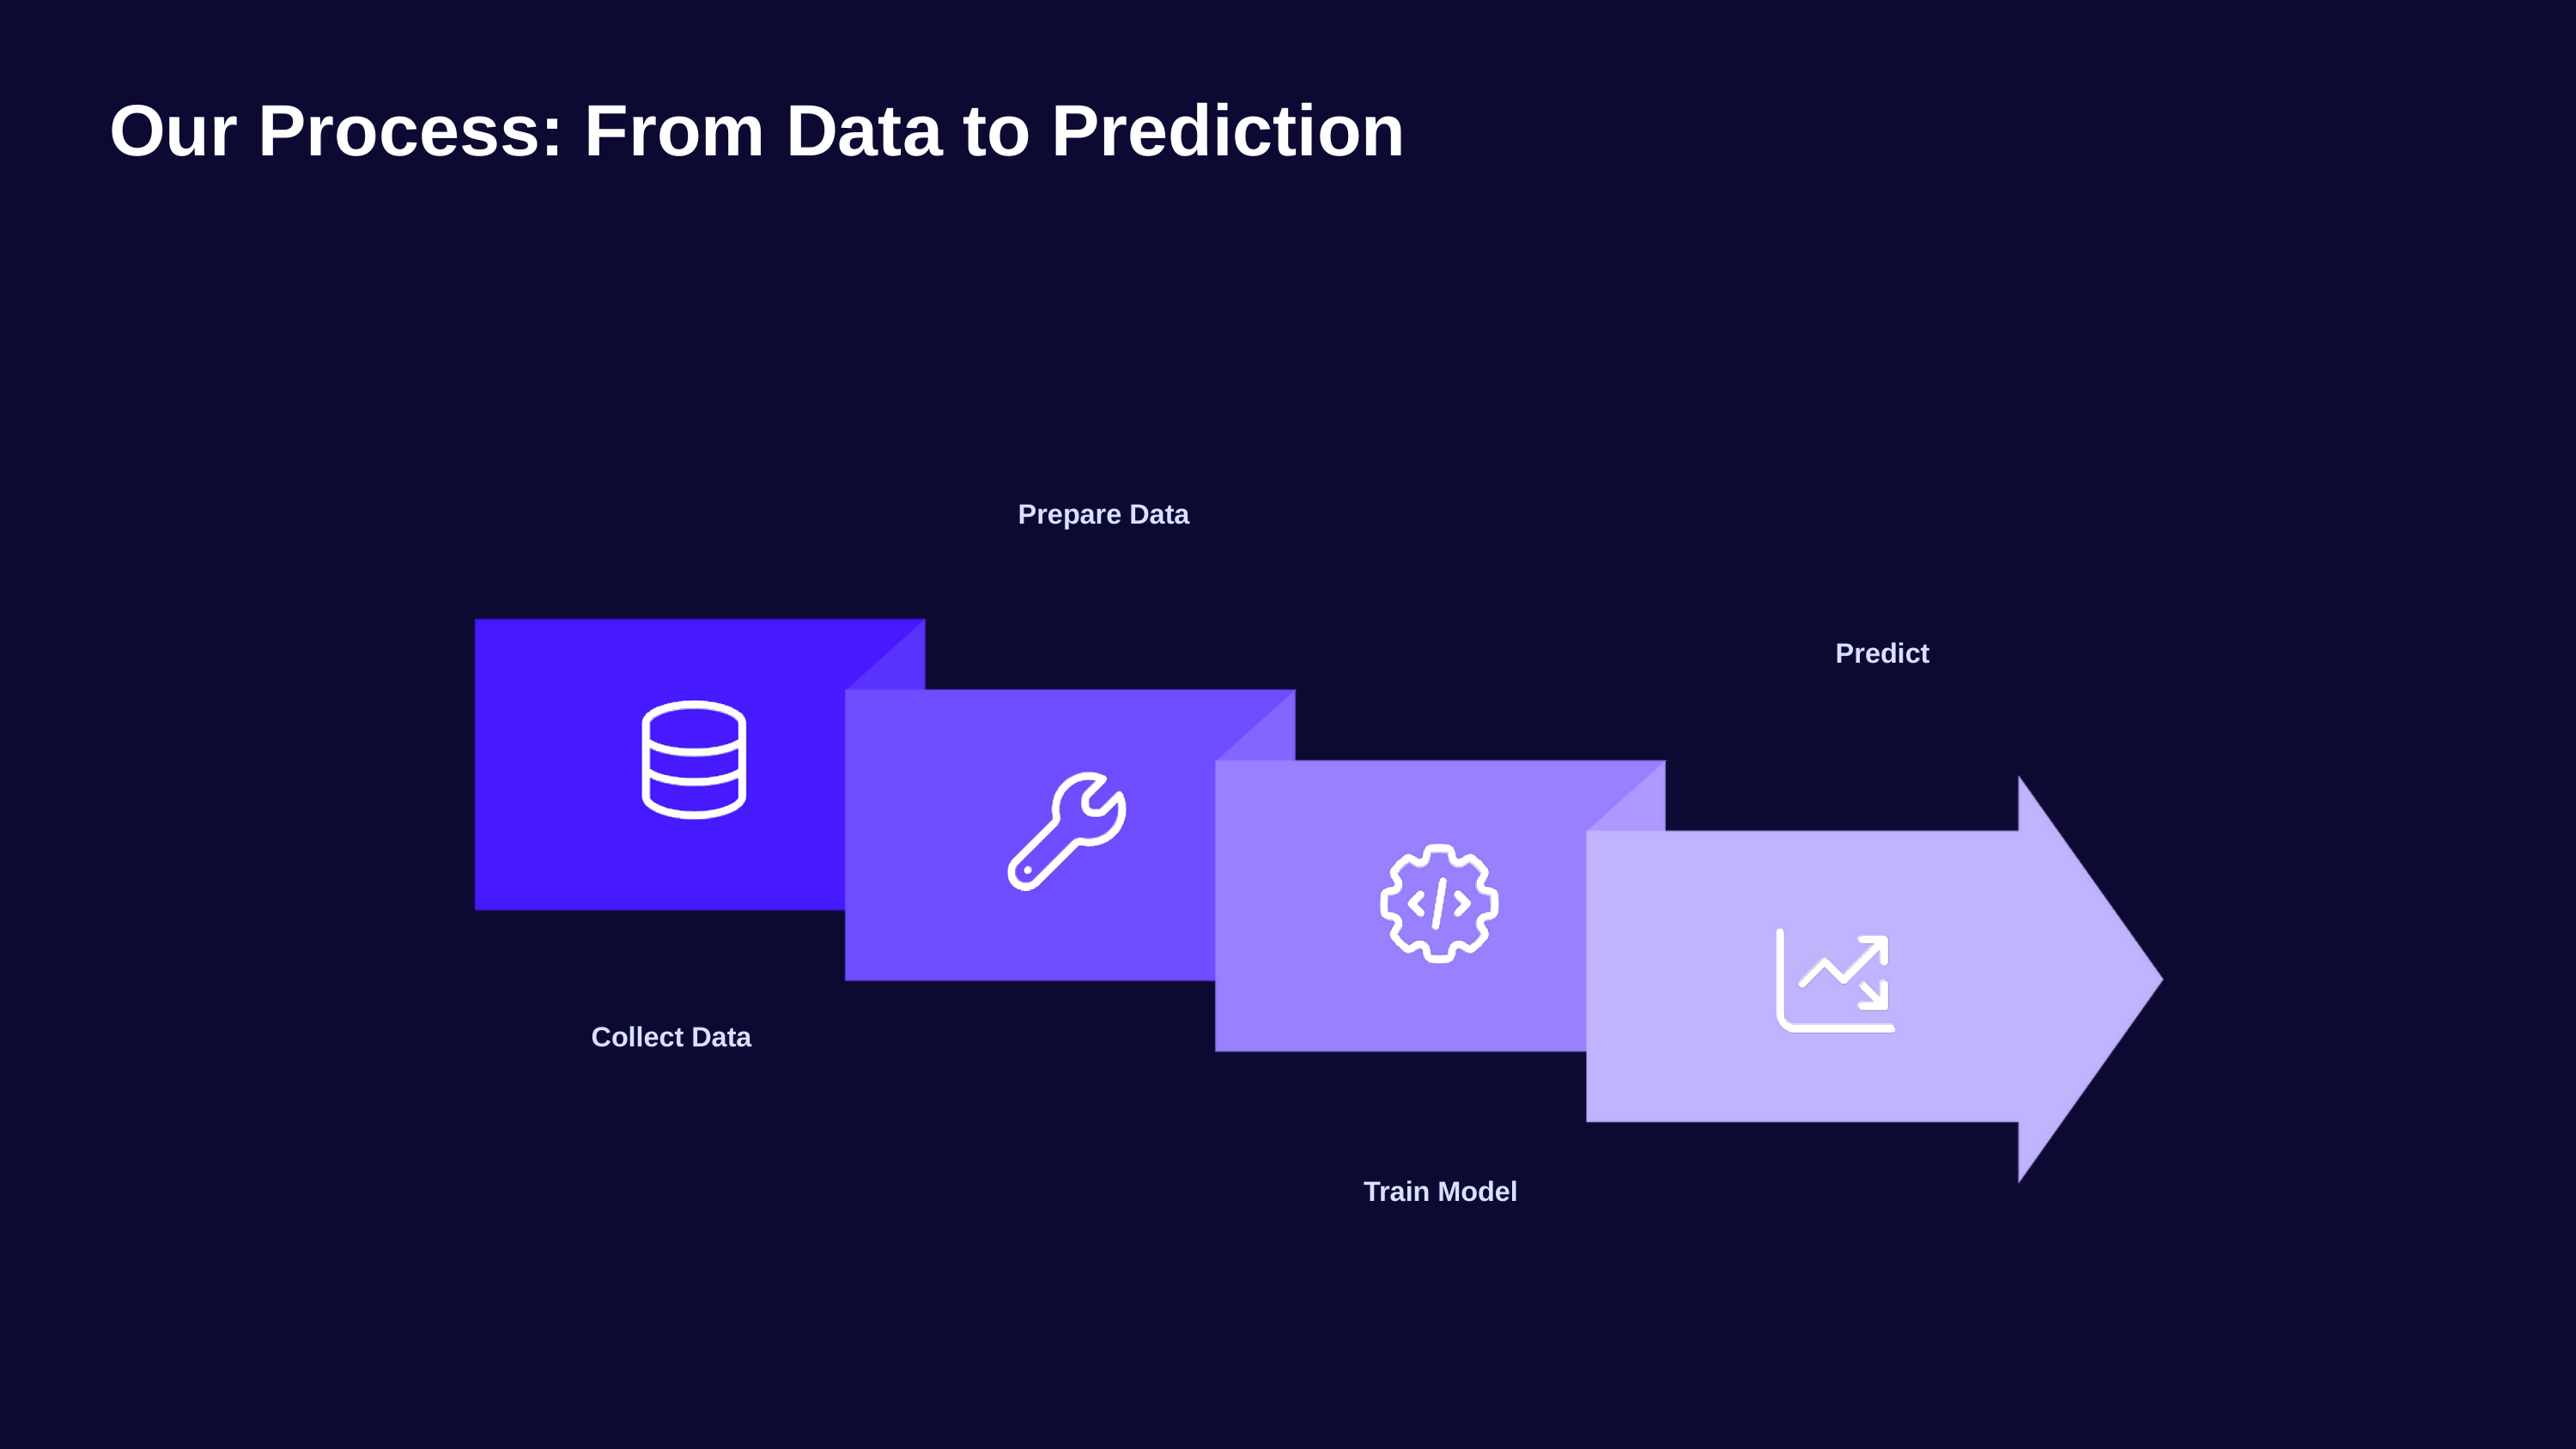

Our Process: From Data to Prediction

Prepare Data
Predict

Collect Data
Train Model
This systematic approach ensures robust model development and reliable water quality predictions.